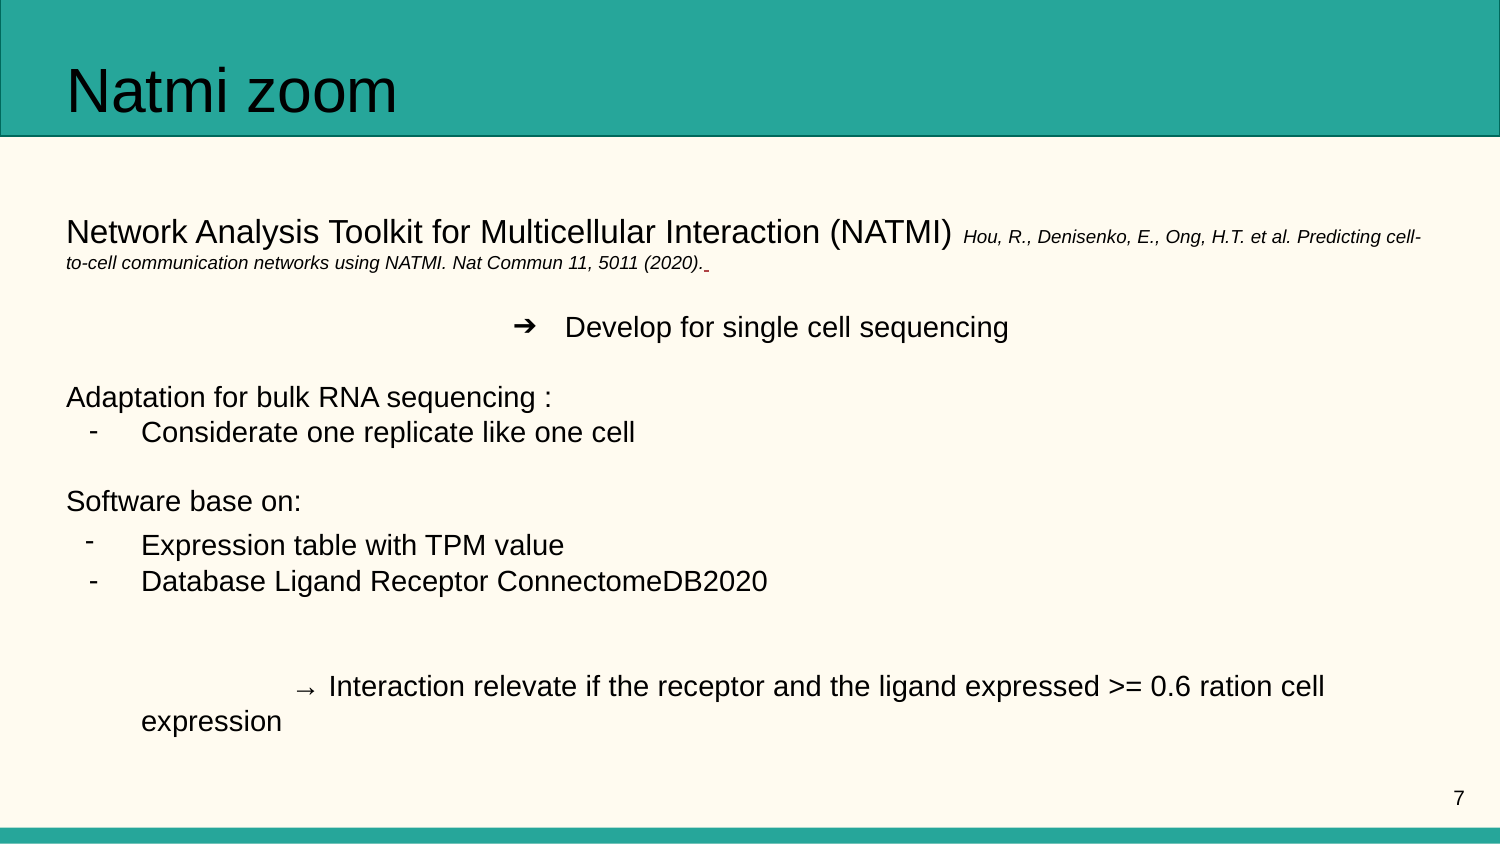

# Natmi zoom
Network Analysis Toolkit for Multicellular Interaction (NATMI) Hou, R., Denisenko, E., Ong, H.T. et al. Predicting cell-to-cell communication networks using NATMI. Nat Commun 11, 5011 (2020).

Develop for single cell sequencing

Adaptation for bulk RNA sequencing :
Considerate one replicate like one cell

Software base on:
Expression table with TPM value
Database Ligand Receptor ConnectomeDB2020

	→ Interaction relevate if the receptor and the ligand expressed >= 0.6 ration cell expression

7